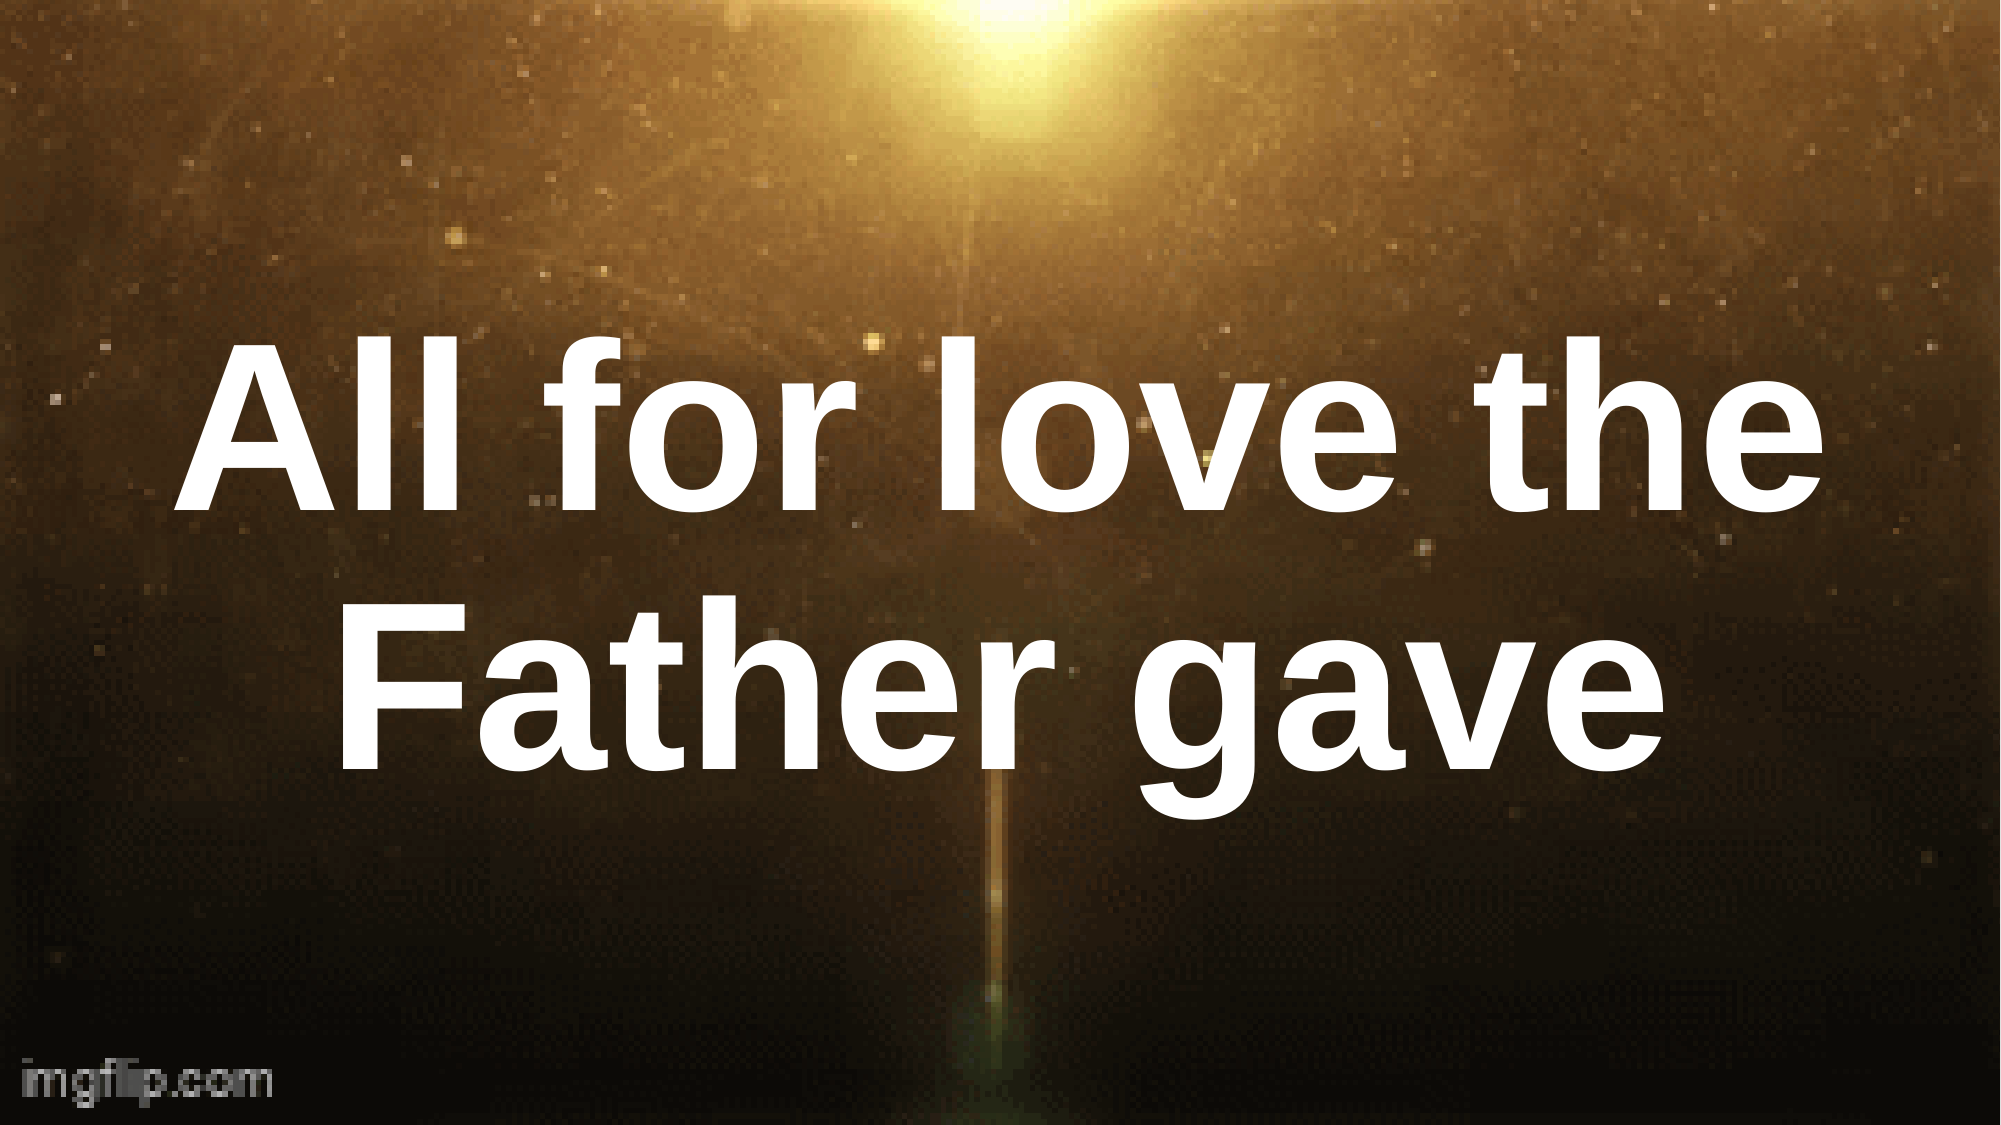

# All for love the Father gave